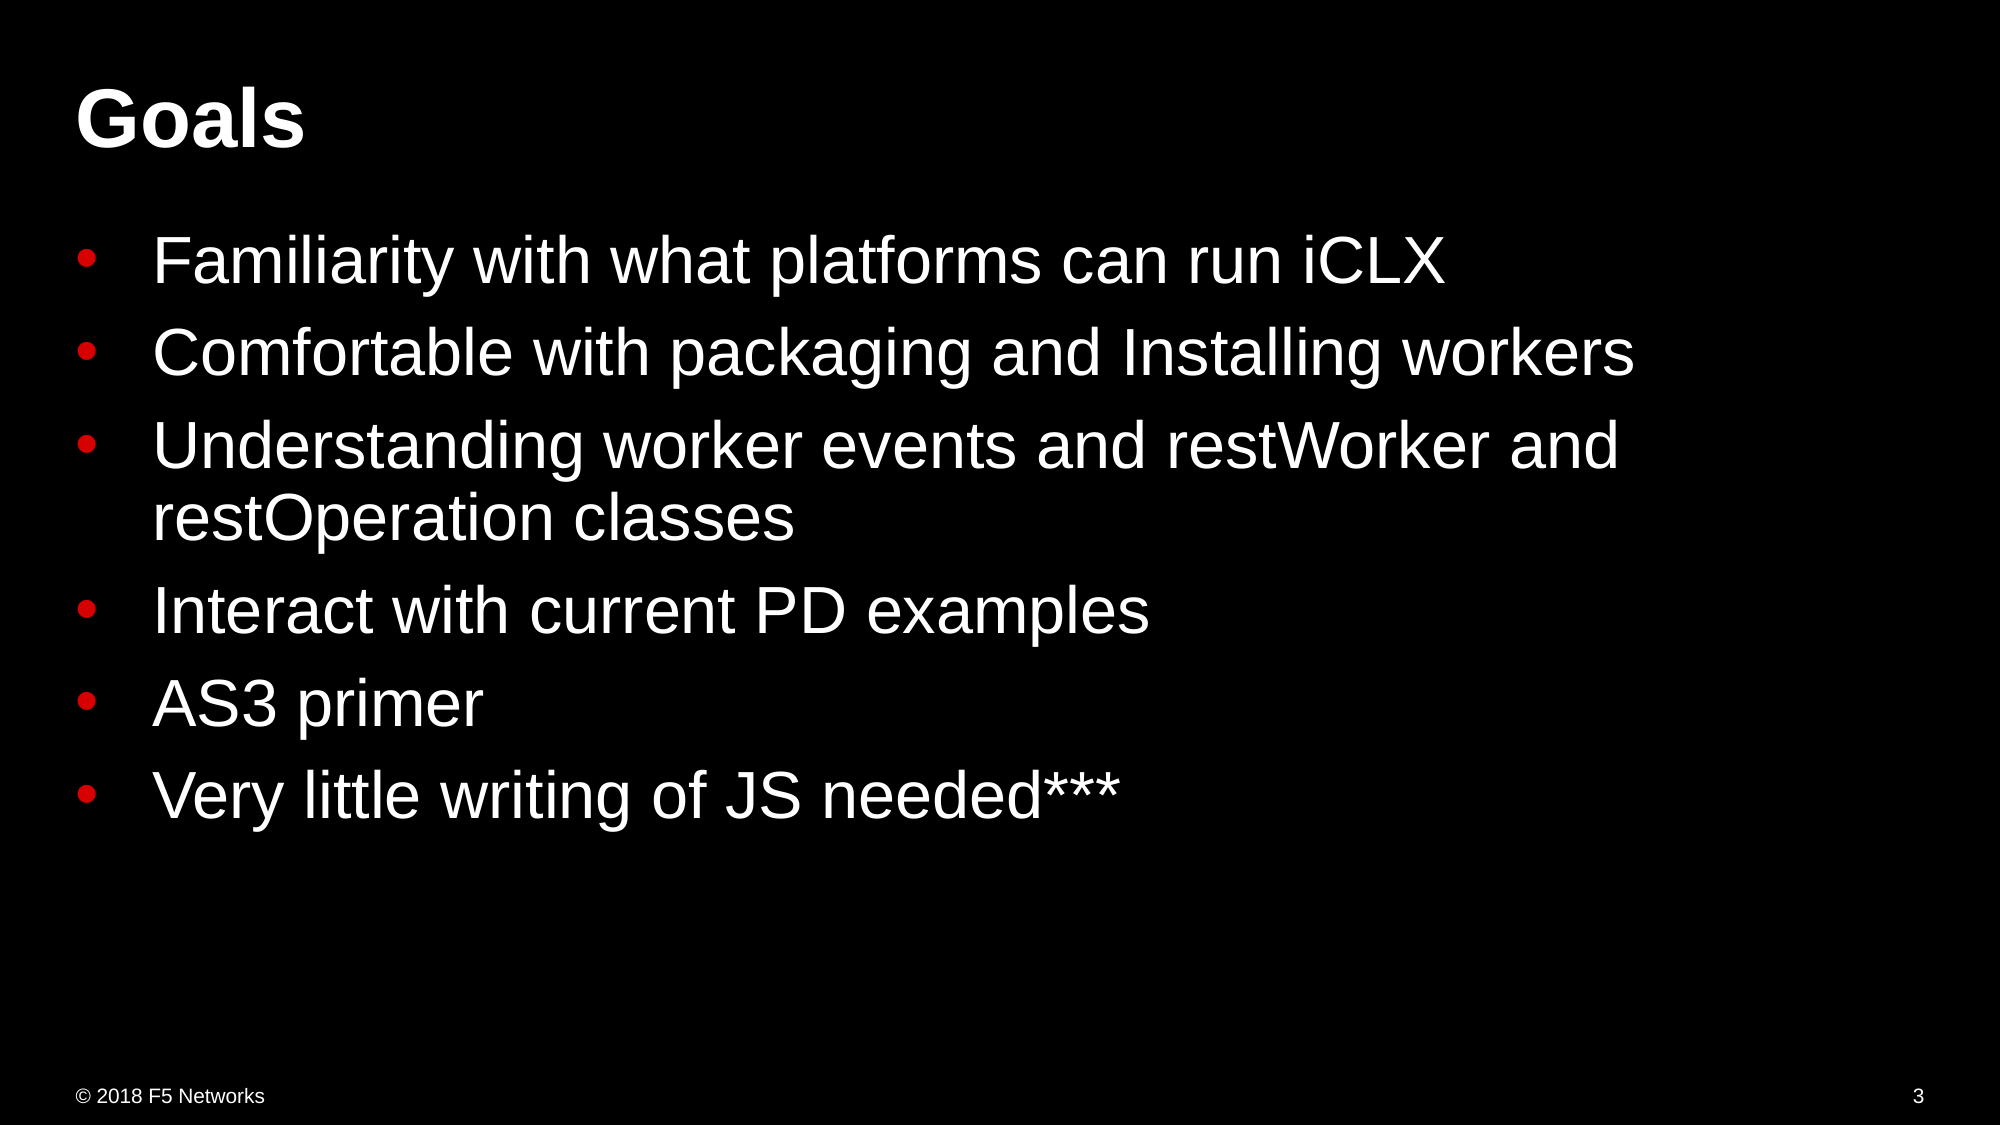

# Goals
Familiarity with what platforms can run iCLX
Comfortable with packaging and Installing workers
Understanding worker events and restWorker and restOperation classes
Interact with current PD examples
AS3 primer
Very little writing of JS needed***
3
© 2018 F5 Networks